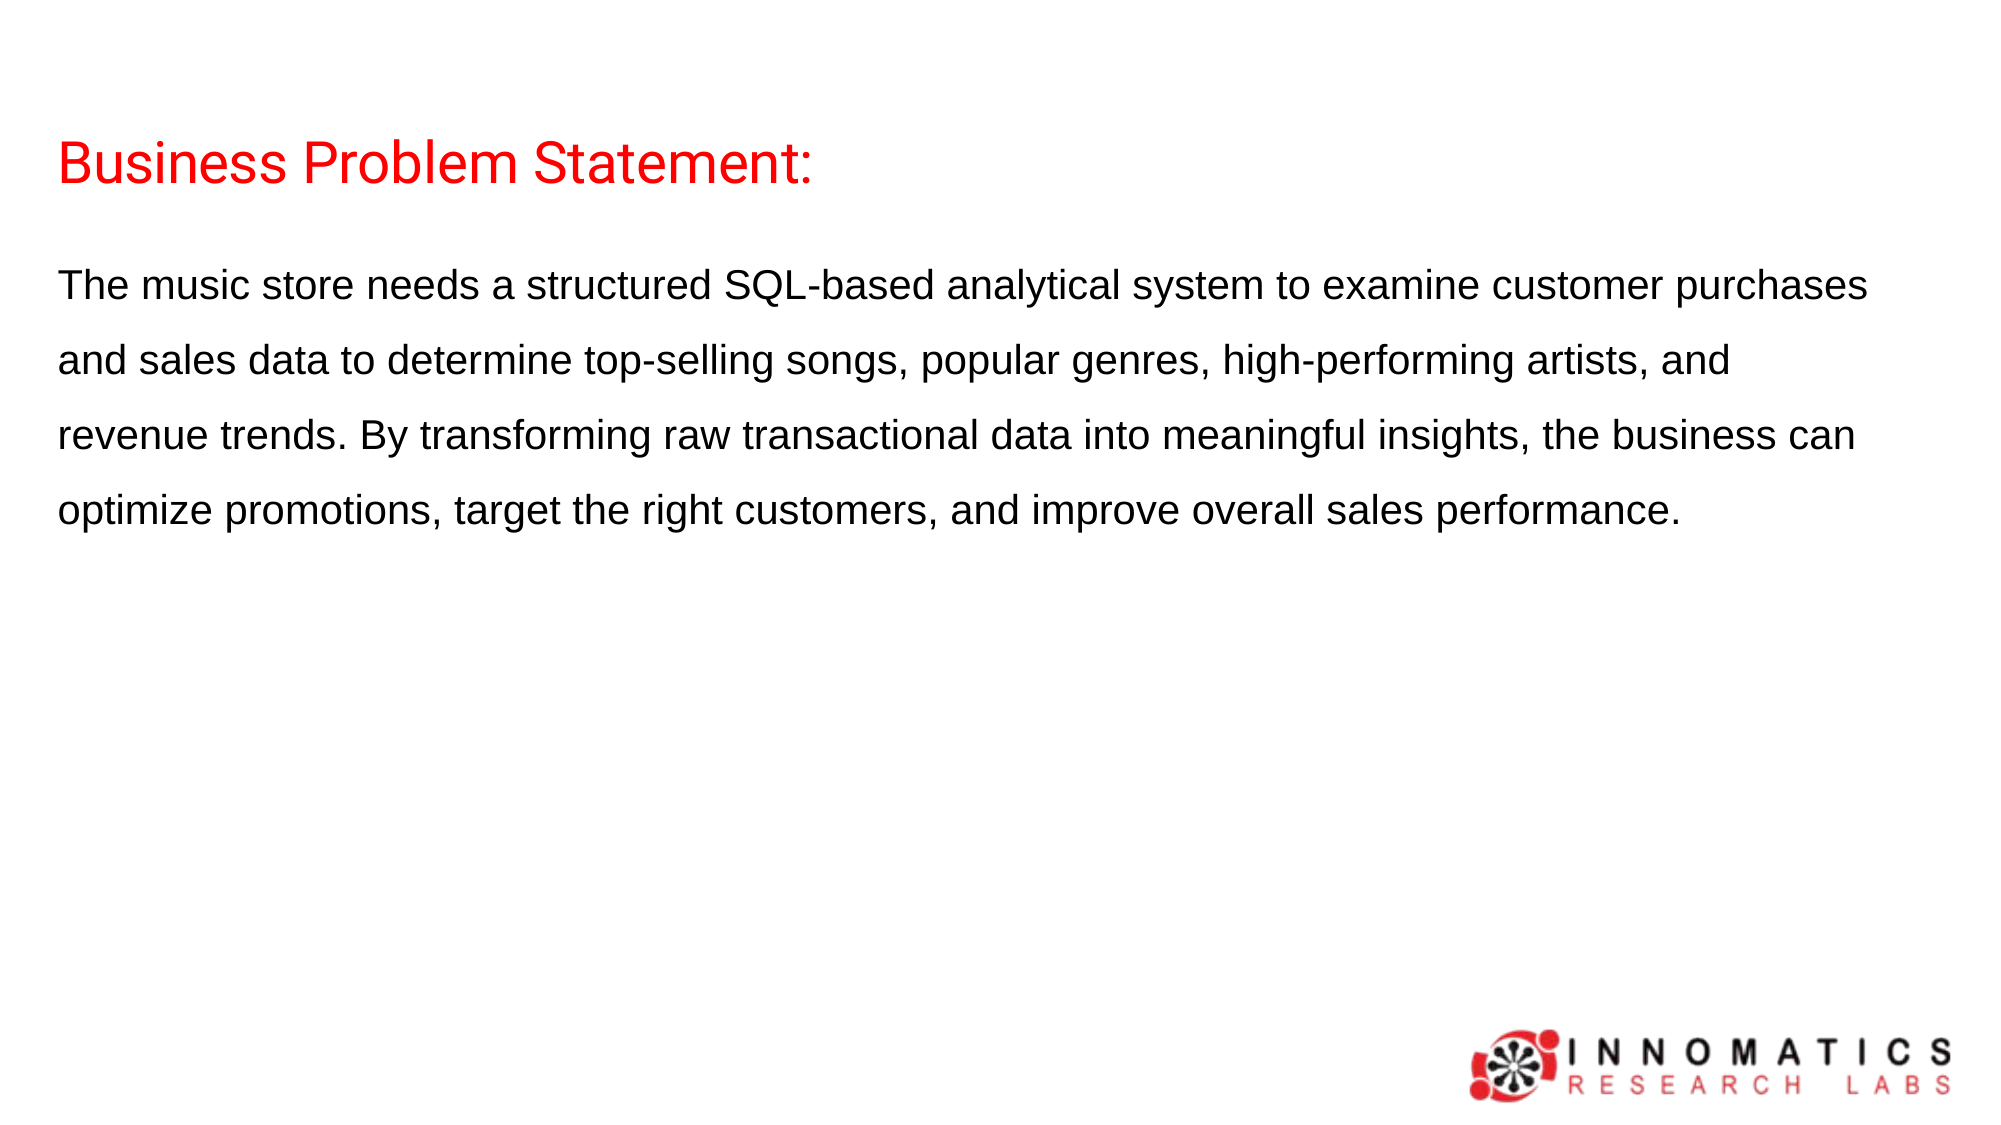

# Business Problem Statement:
The music store needs a structured SQL-based analytical system to examine customer purchases and sales data to determine top-selling songs, popular genres, high-performing artists, and revenue trends. By transforming raw transactional data into meaningful insights, the business can optimize promotions, target the right customers, and improve overall sales performance.